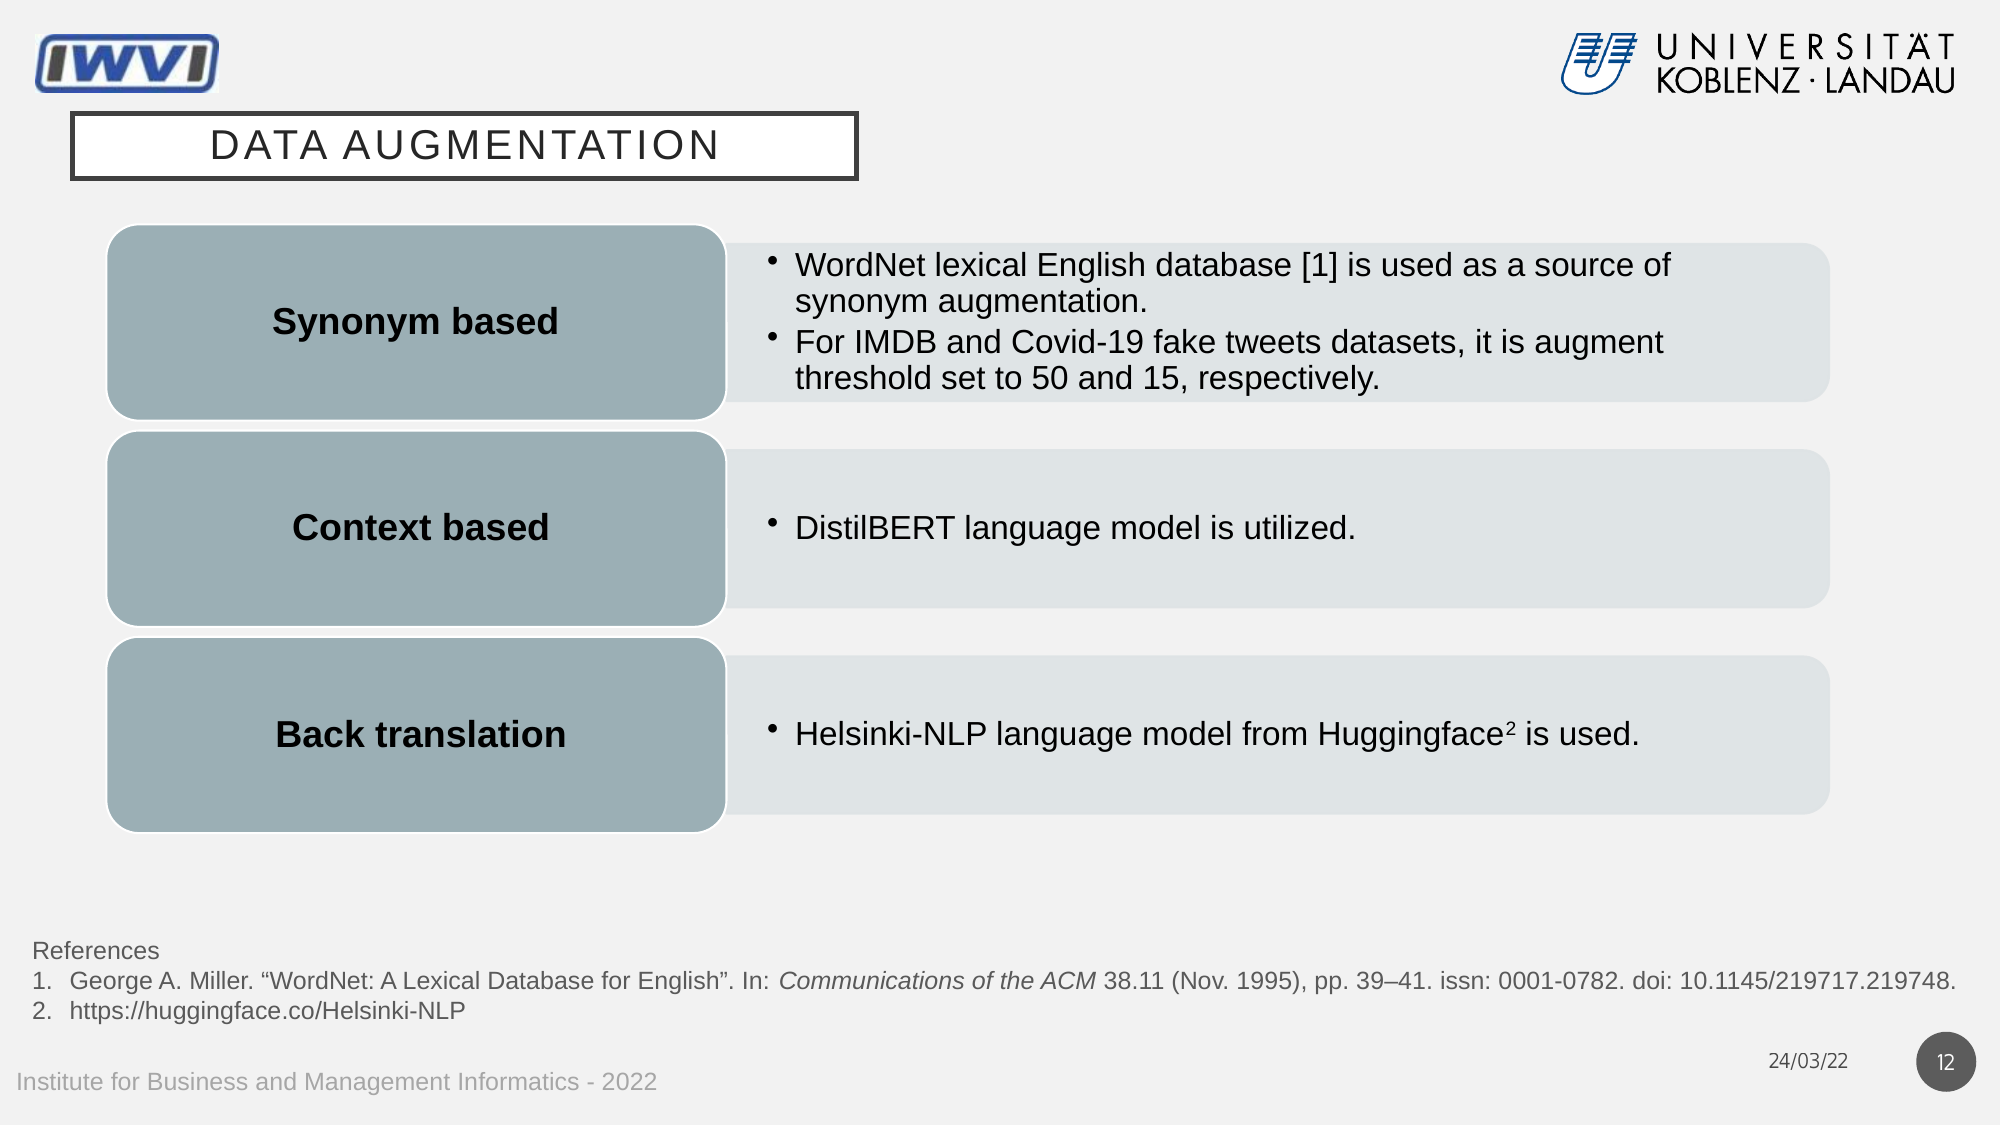

# Data Augmentation
WordNet lexical English database [1] is used as a source of synonym augmentation.
For IMDB and Covid-19 fake tweets datasets, it is augment threshold set to 50 and 15, respectively.
Synonym based
DistilBERT language model is utilized.
Context based
Helsinki-NLP language model from Huggingface2 is used.
Back translation
References
George A. Miller. “WordNet: A Lexical Database for English”. In: Communications of the ACM 38.11 (Nov. 1995), pp. 39–41. issn: 0001-0782. doi: 10.1145/219717.219748.
https://huggingface.co/Helsinki-NLP
12
24/03/22